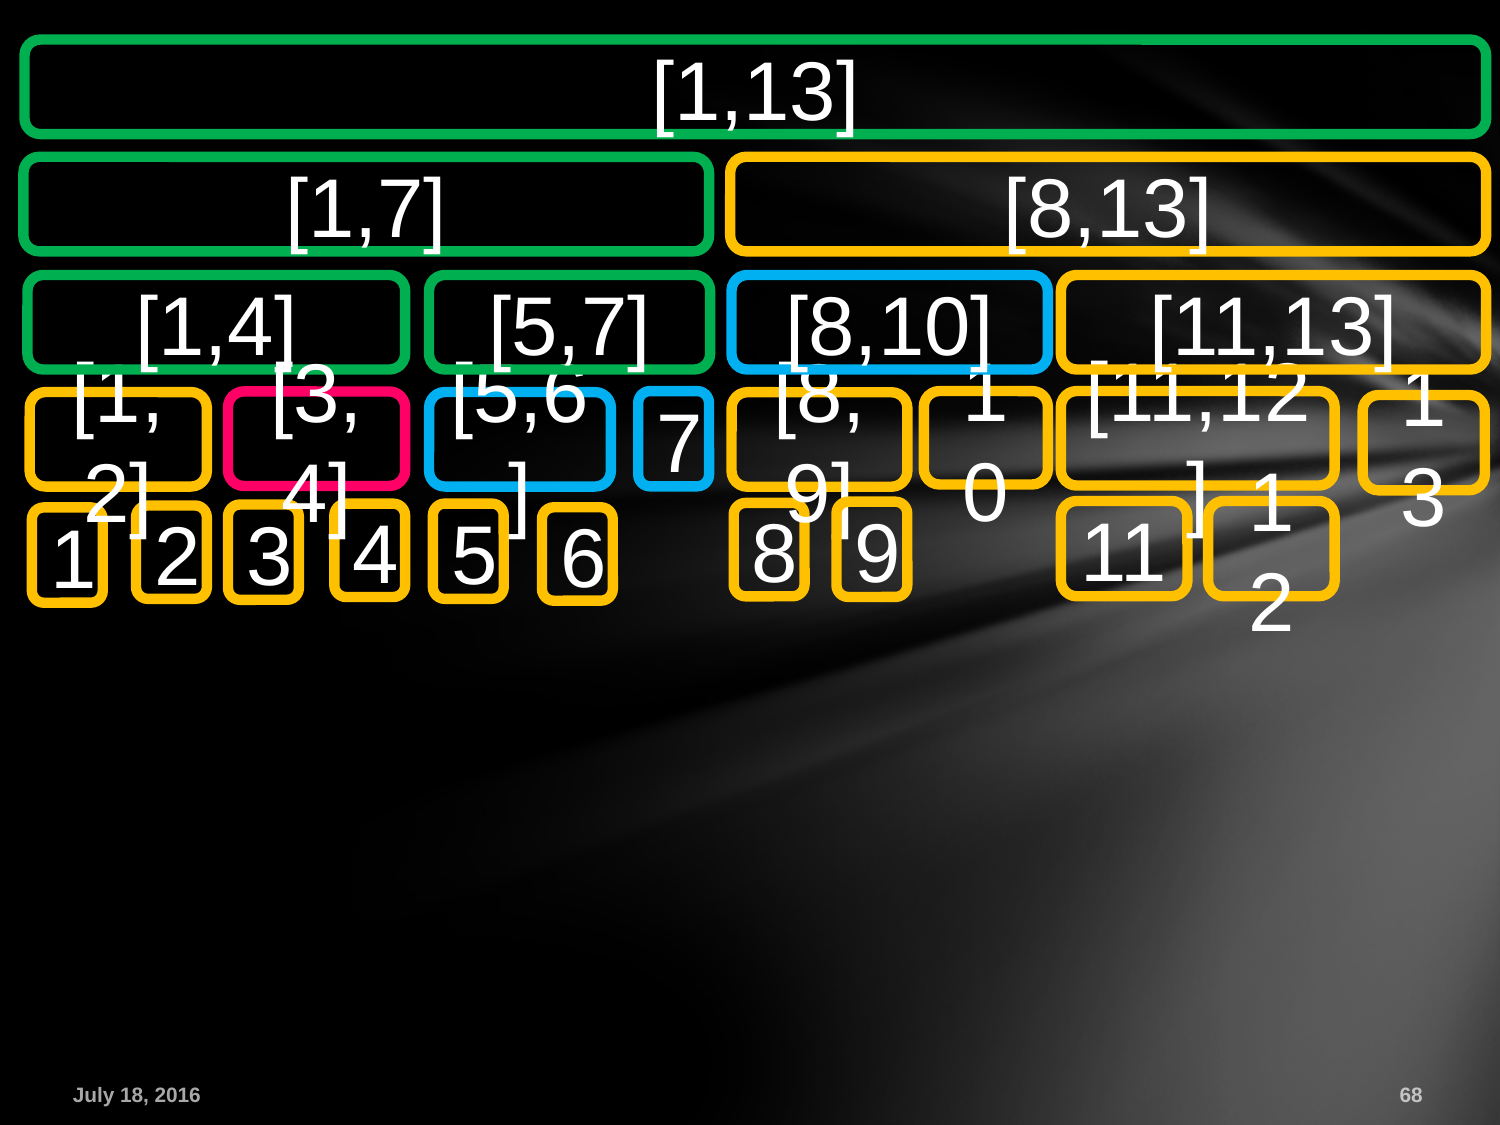

[1,13]
[1,7]
[8,13]
[1,4]
[5,7]
[8,10]
[11,13]
10
7
[11,12]
[3,4]
[1,2]
[5,6]
[8,9]
13
11
12
9
8
5
4
3
2
6
1
July 18, 2016

68